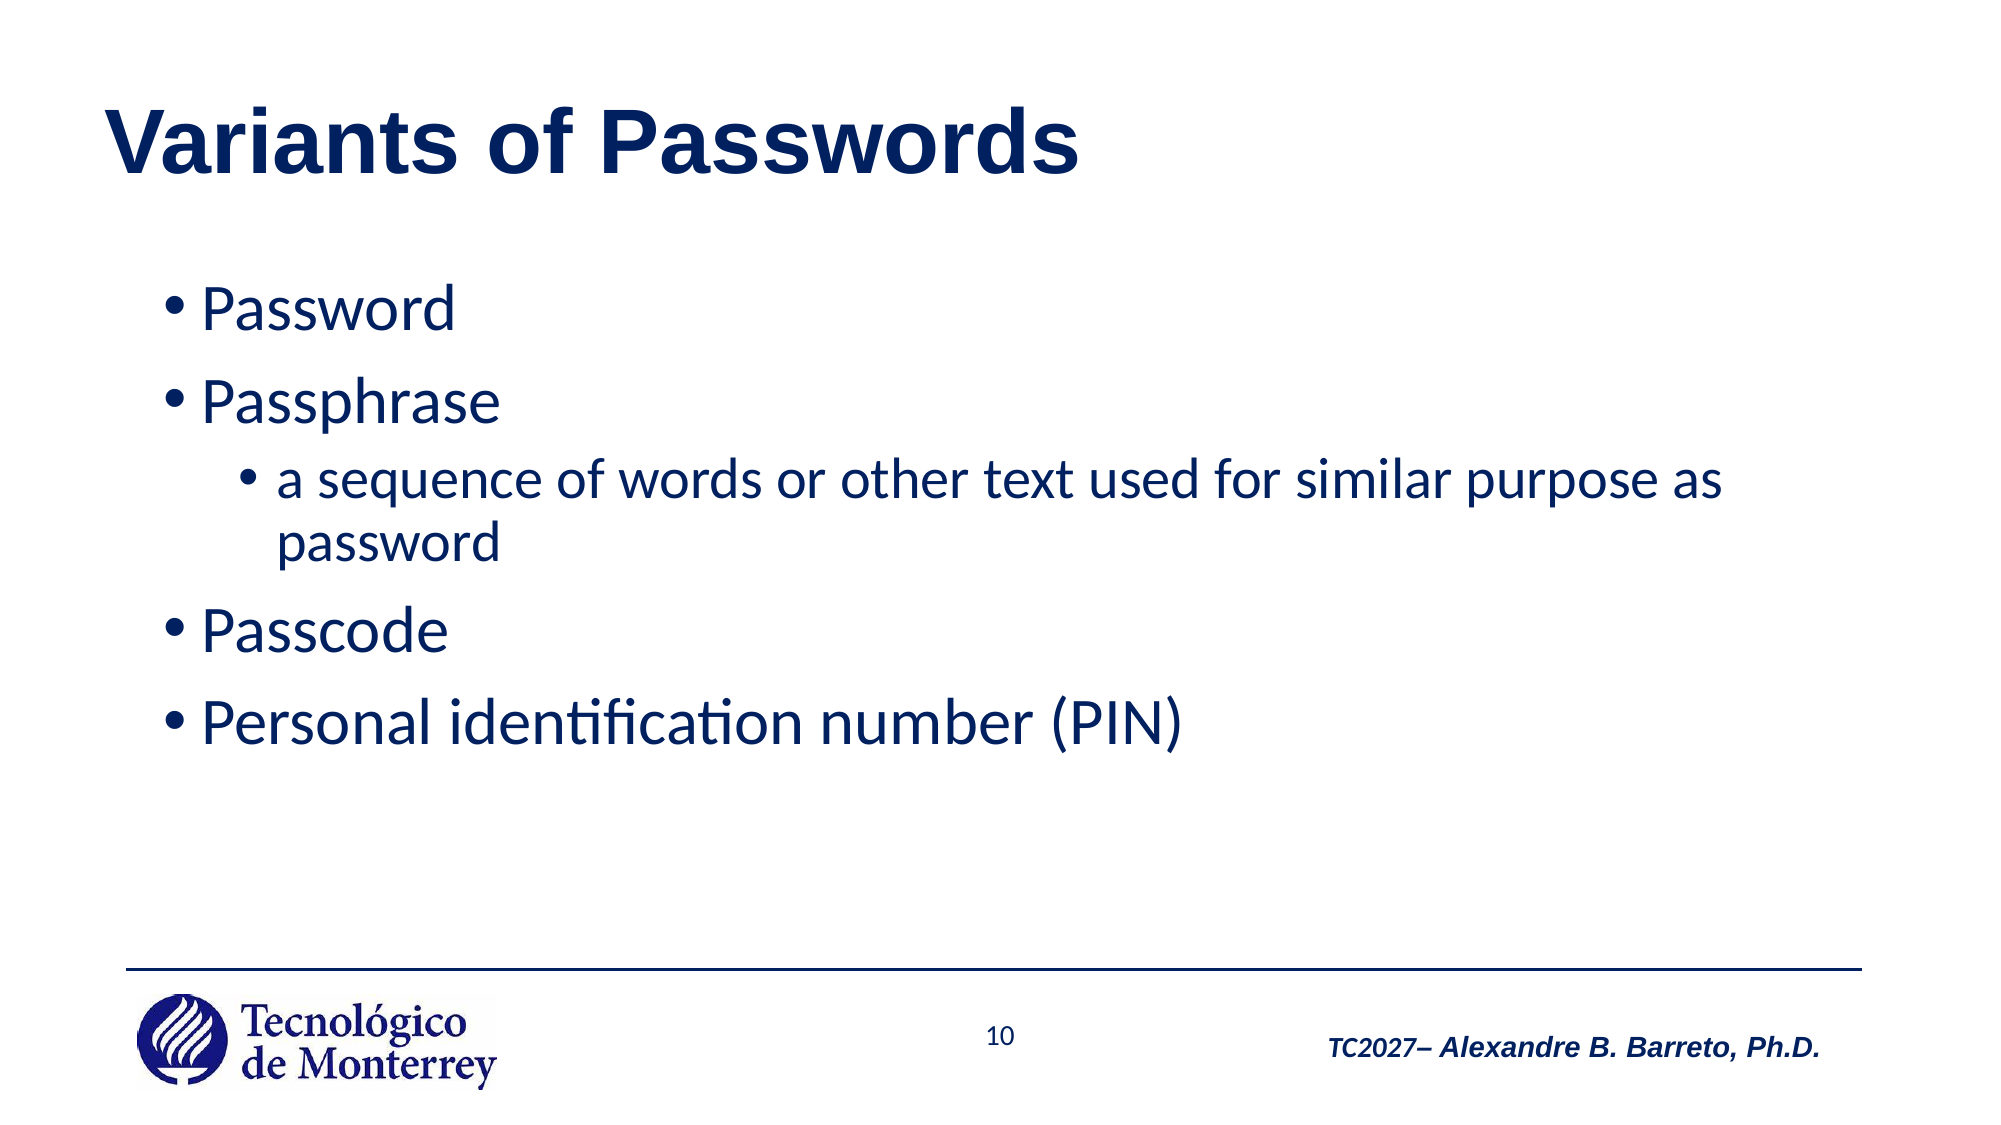

# Variants of Passwords
Password
Passphrase
a sequence of words or other text used for similar purpose as password
Passcode
Personal identification number (PIN)